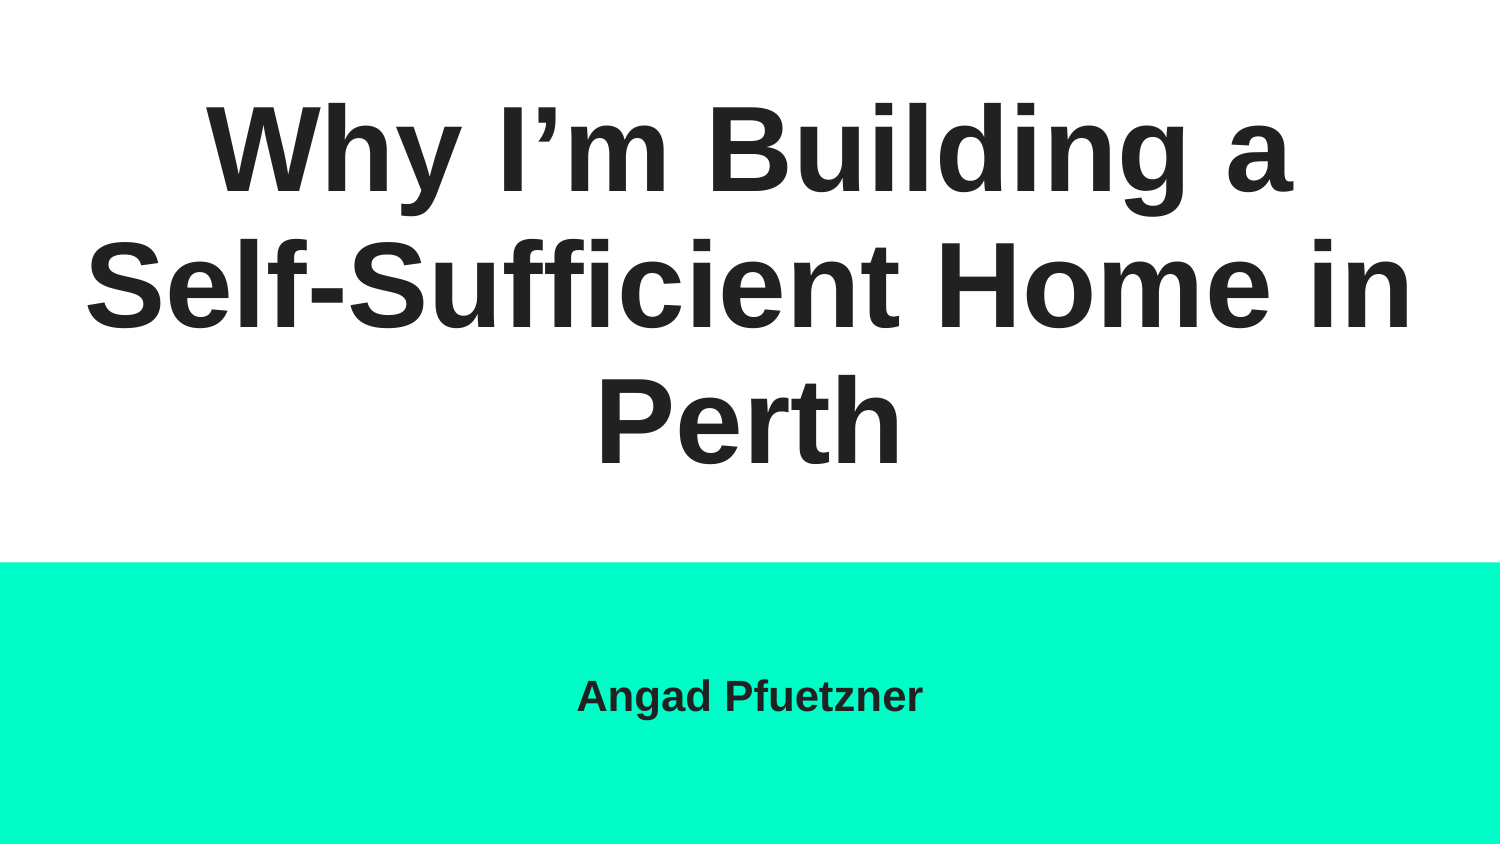

# Why I’m Building a Self-Sufficient Home in Perth
Angad Pfuetzner